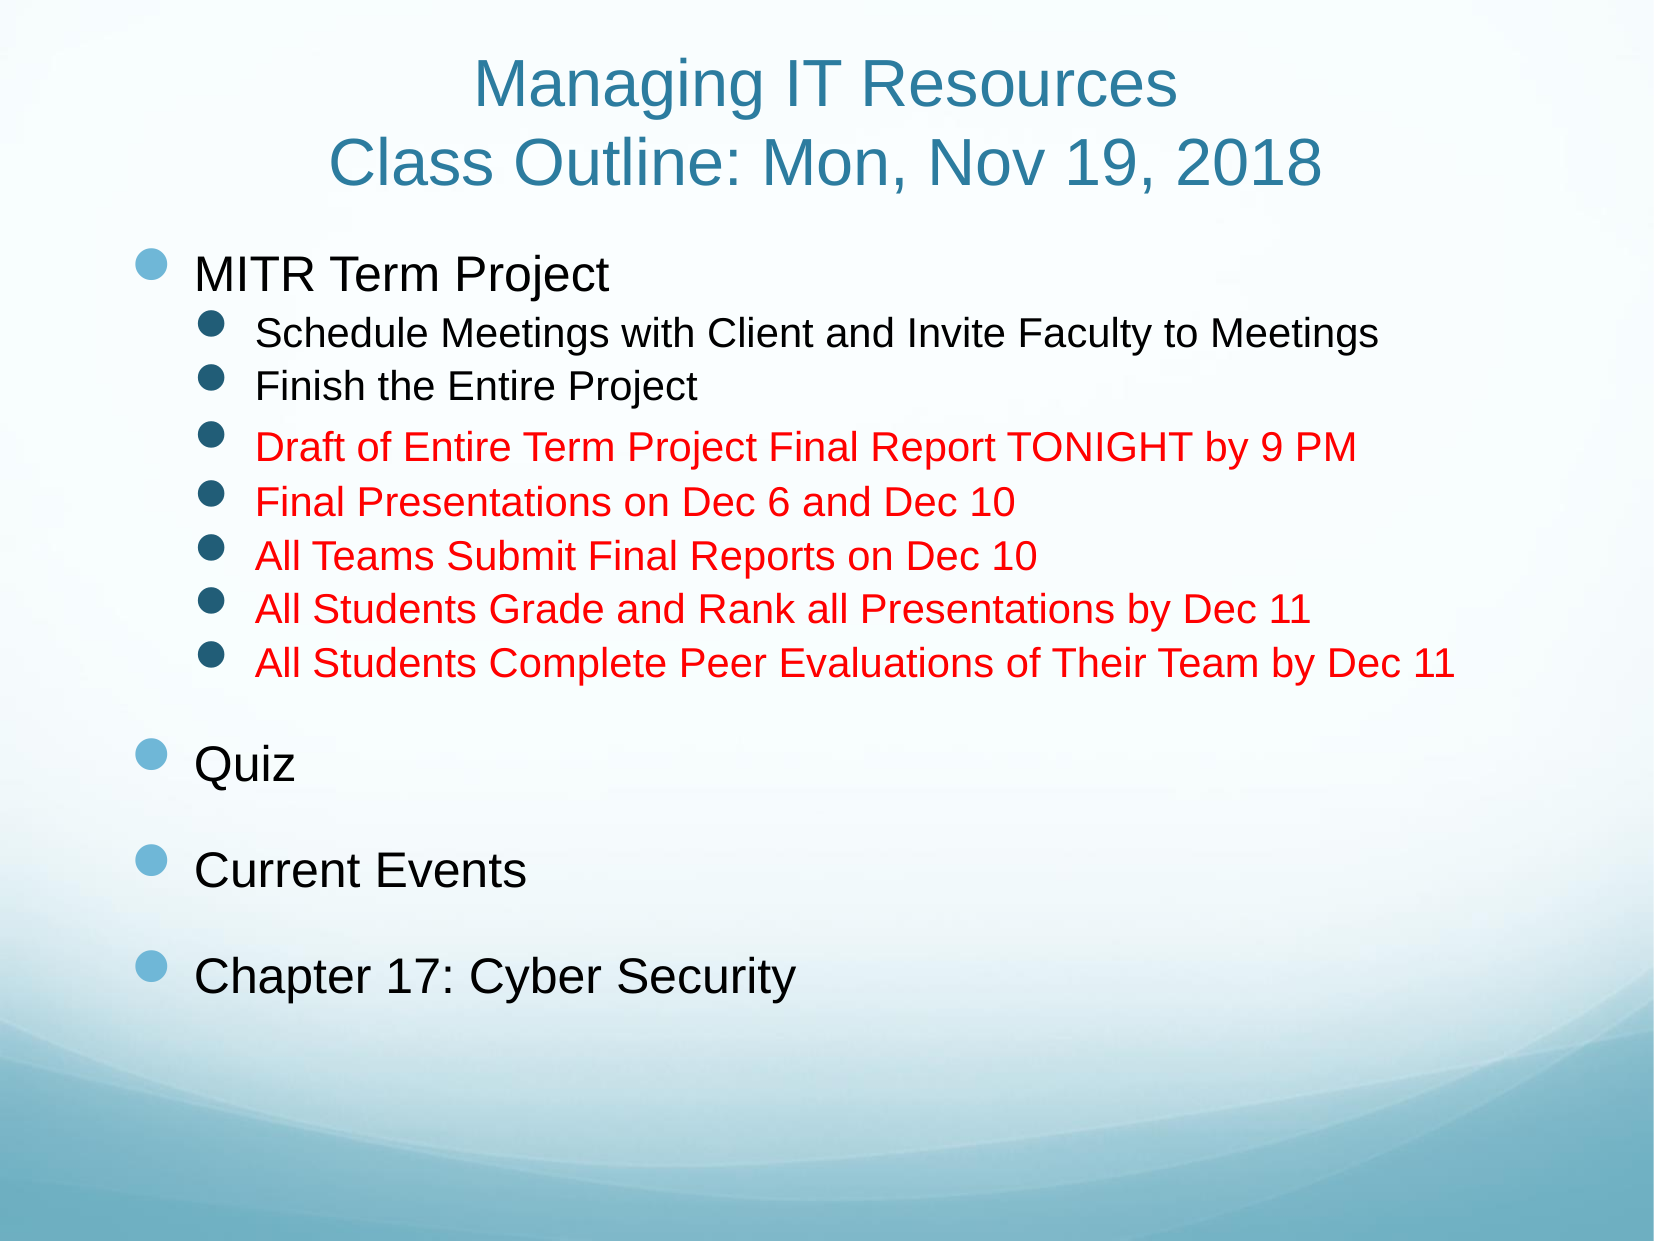

# Managing IT Resources Class Outline: Mon, Nov 19, 2018
MITR Term Project
Schedule Meetings with Client and Invite Faculty to Meetings
Finish the Entire Project
Draft of Entire Term Project Final Report TONIGHT by 9 PM
Final Presentations on Dec 6 and Dec 10
All Teams Submit Final Reports on Dec 10
All Students Grade and Rank all Presentations by Dec 11
All Students Complete Peer Evaluations of Their Team by Dec 11
Quiz
Current Events
Chapter 17: Cyber Security